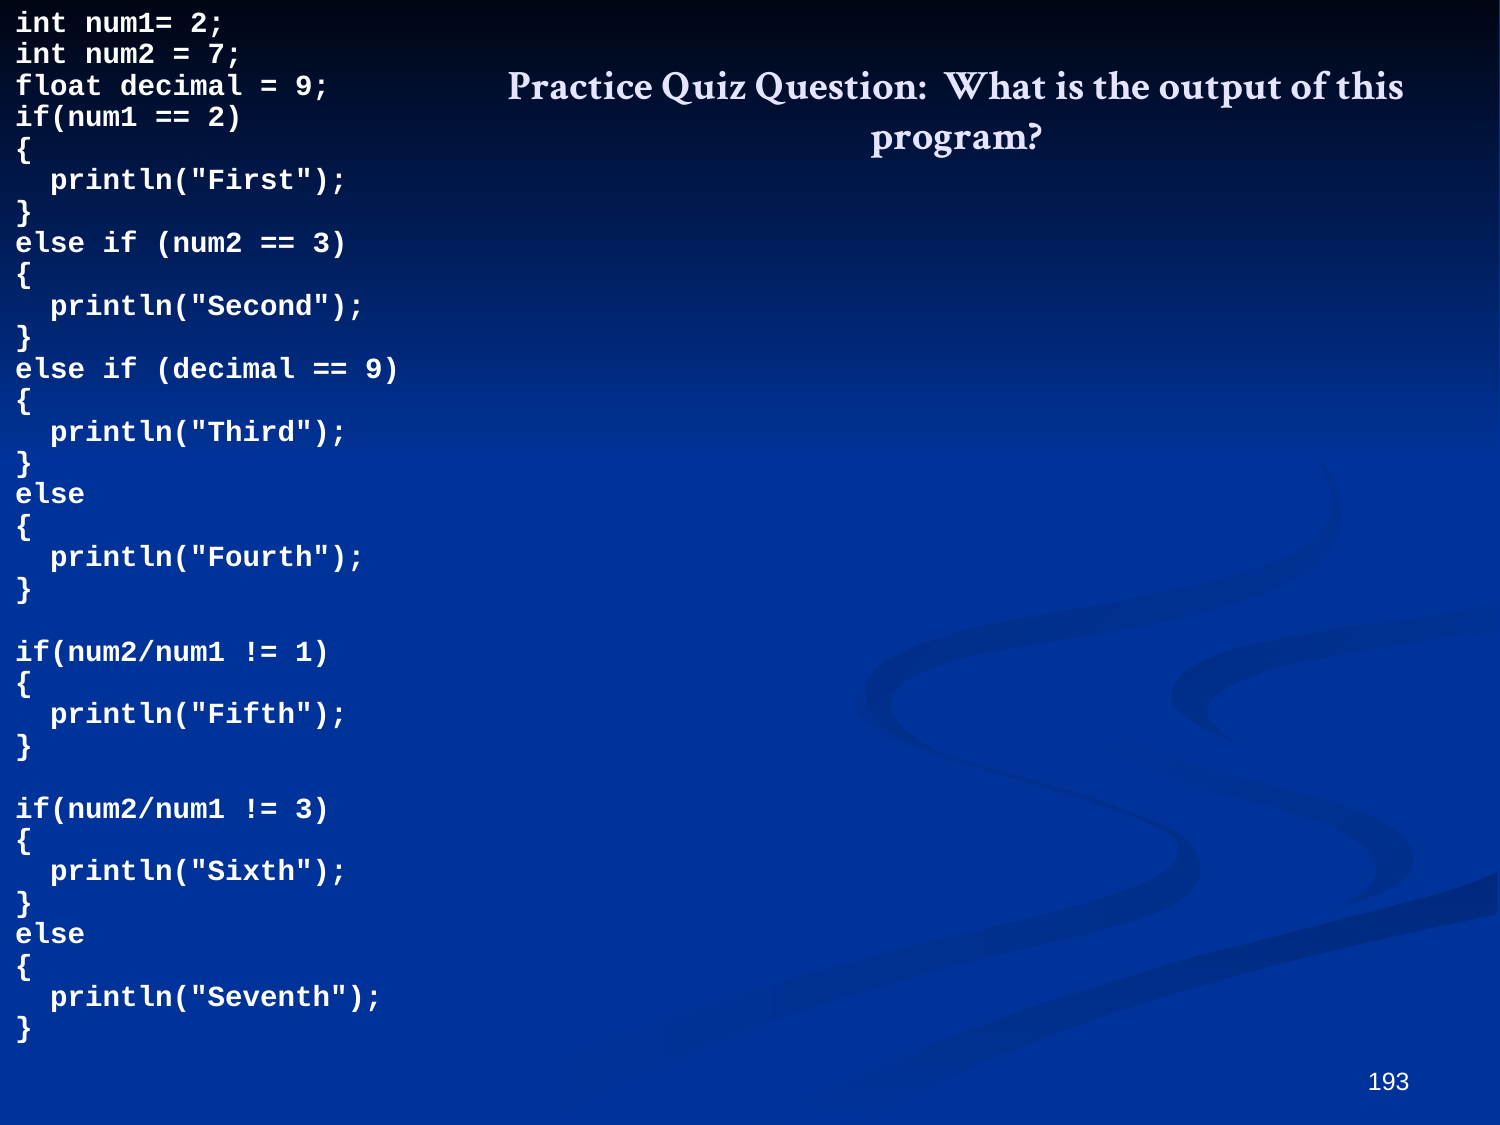

int num1= 2;
int num2 = 7;
float decimal = 9;
if(num1 == 2)
{
  println("First");
}
else if (num2 == 3)
{
  println("Second");
}
else if (decimal == 9)
{
  println("Third");
}
else
{
  println("Fourth");
}

if(num2/num1 != 1)
{
  println("Fifth");
}

if(num2/num1 != 3)
{
  println("Sixth");
}
else
{
  println("Seventh");
}
# Practice Quiz Question:  What is the output of this program?
193